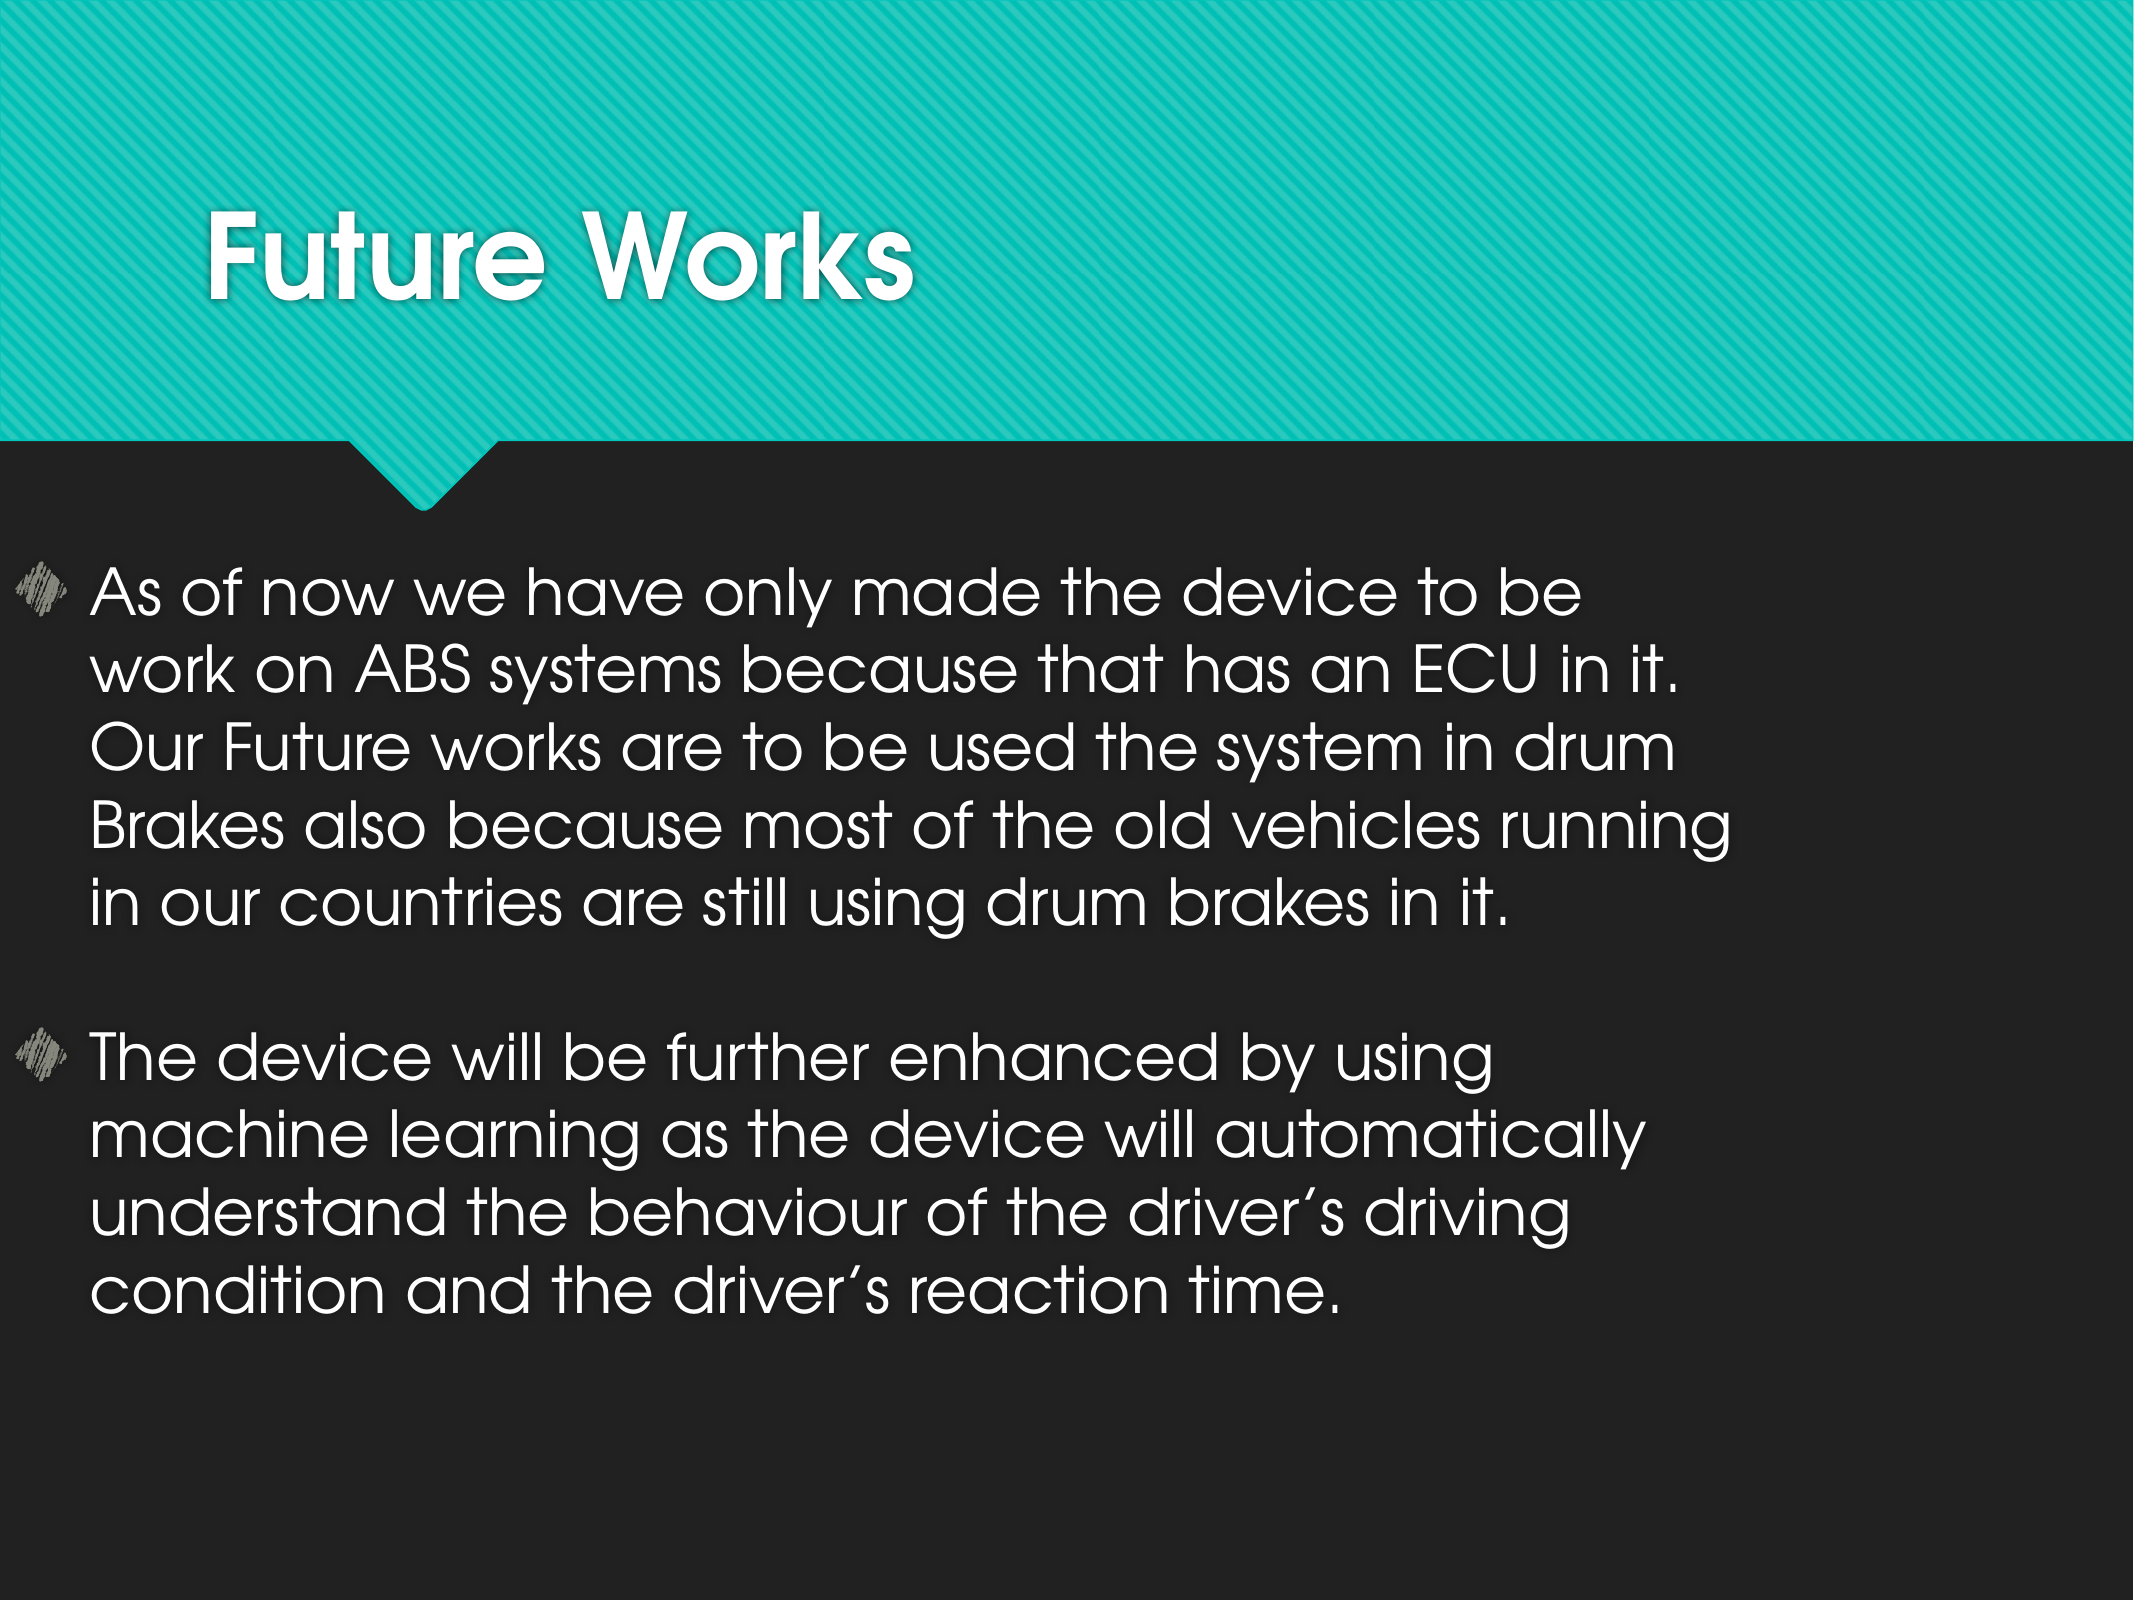

# Future Works
As of now we have only made the device to be work on ABS systems because that has an ECU in it. Our Future works are to be used the system in drum Brakes also because most of the old vehicles running in our countries are still using drum brakes in it.
The device will be further enhanced by using machine learning as the device will automatically understand the behaviour of the driver’s driving condition and the driver’s reaction time.